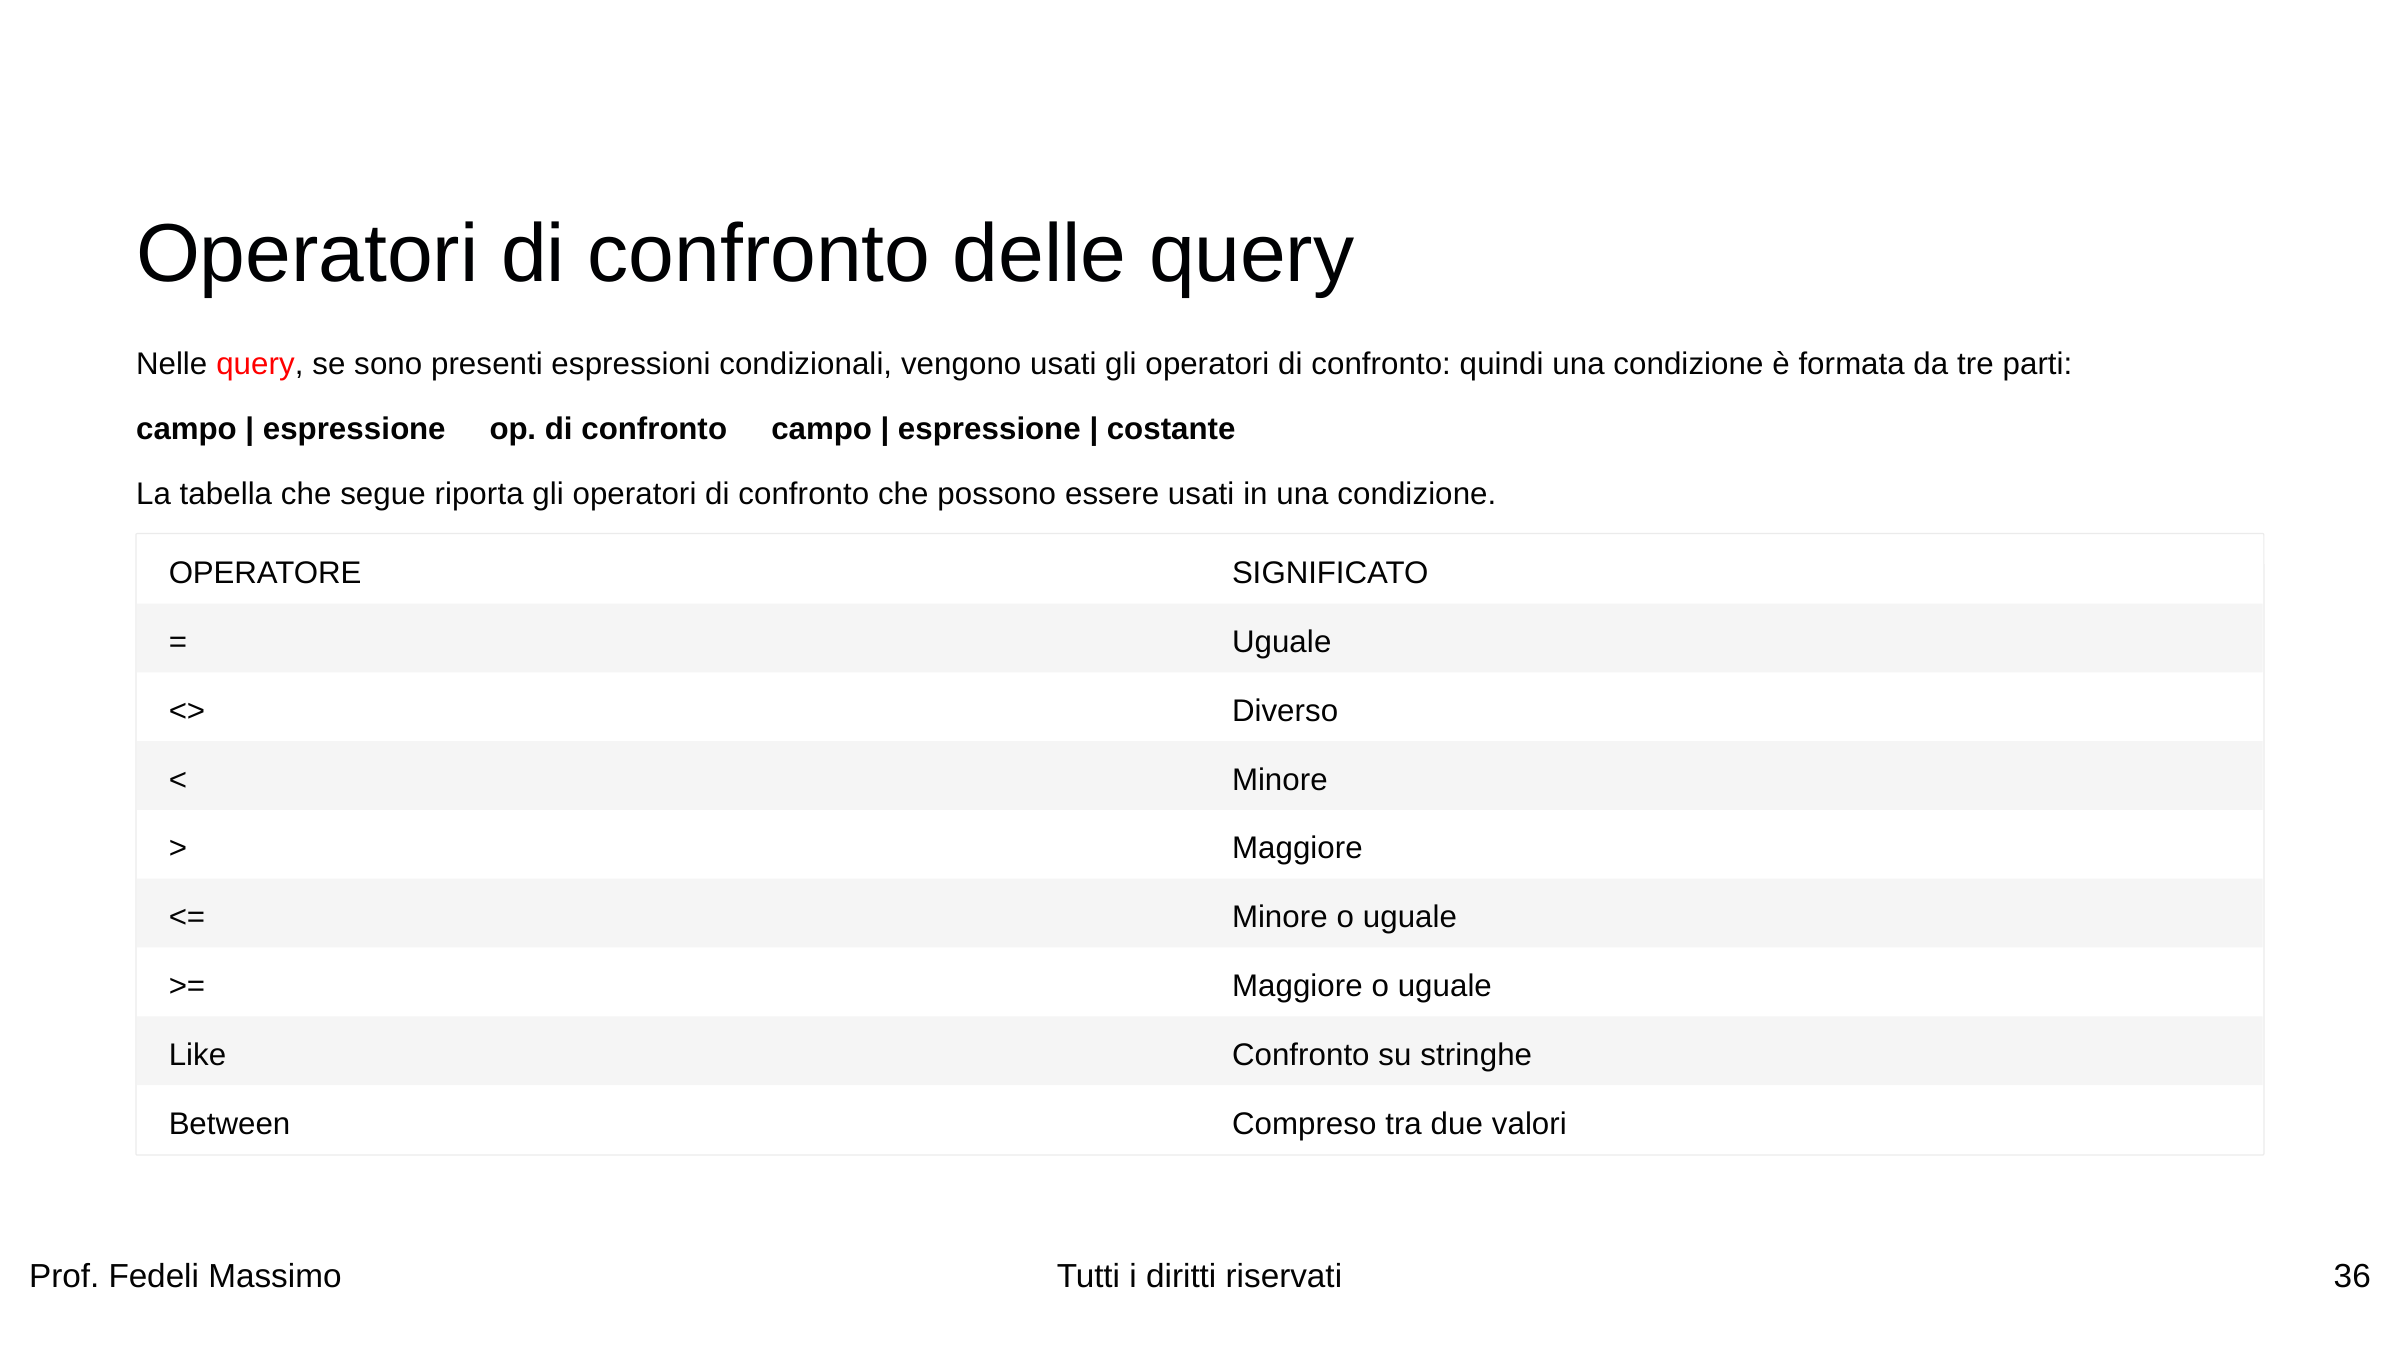

Operatori di confronto delle query
Nelle query, se sono presenti espressioni condizionali, vengono usati gli operatori di confronto: quindi una condizione è formata da tre parti:
campo | espressione     op. di confronto     campo | espressione | costante
La tabella che segue riporta gli operatori di confronto che possono essere usati in una condizione.

OPERATORE
SIGNIFICATO

=
Uguale

<>
Diverso

<
Minore

>
Maggiore

<=
Minore o uguale

>=
Maggiore o uguale

Like
Confronto su stringhe

Between
Compreso tra due valori
Prof. Fedeli Massimo
Tutti i diritti riservati
36